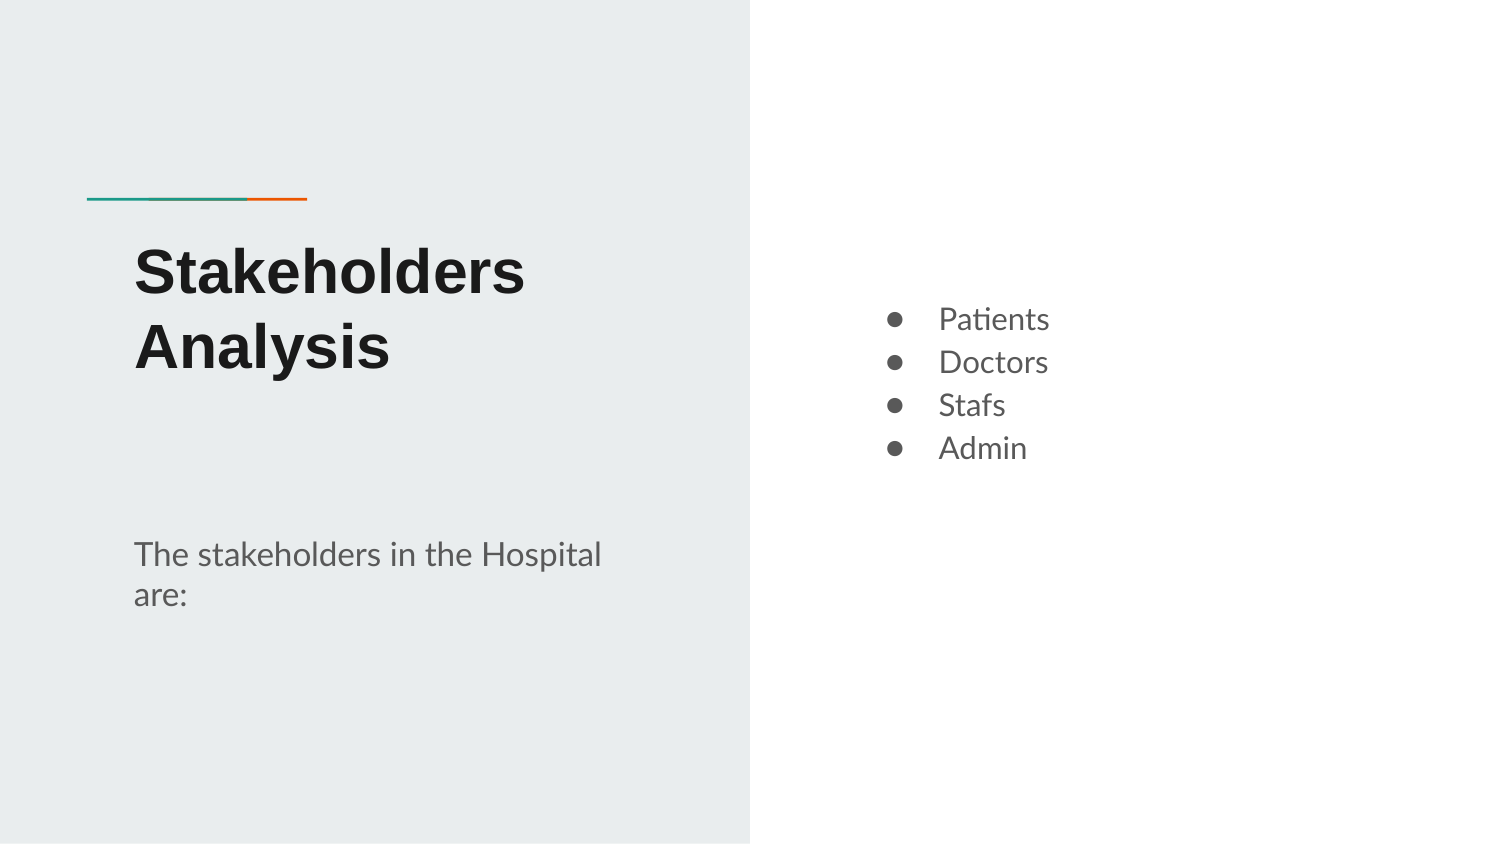

# Stakeholders
Analysis
Patients
Doctors
Stafs
Admin
The stakeholders in the Hospital are: